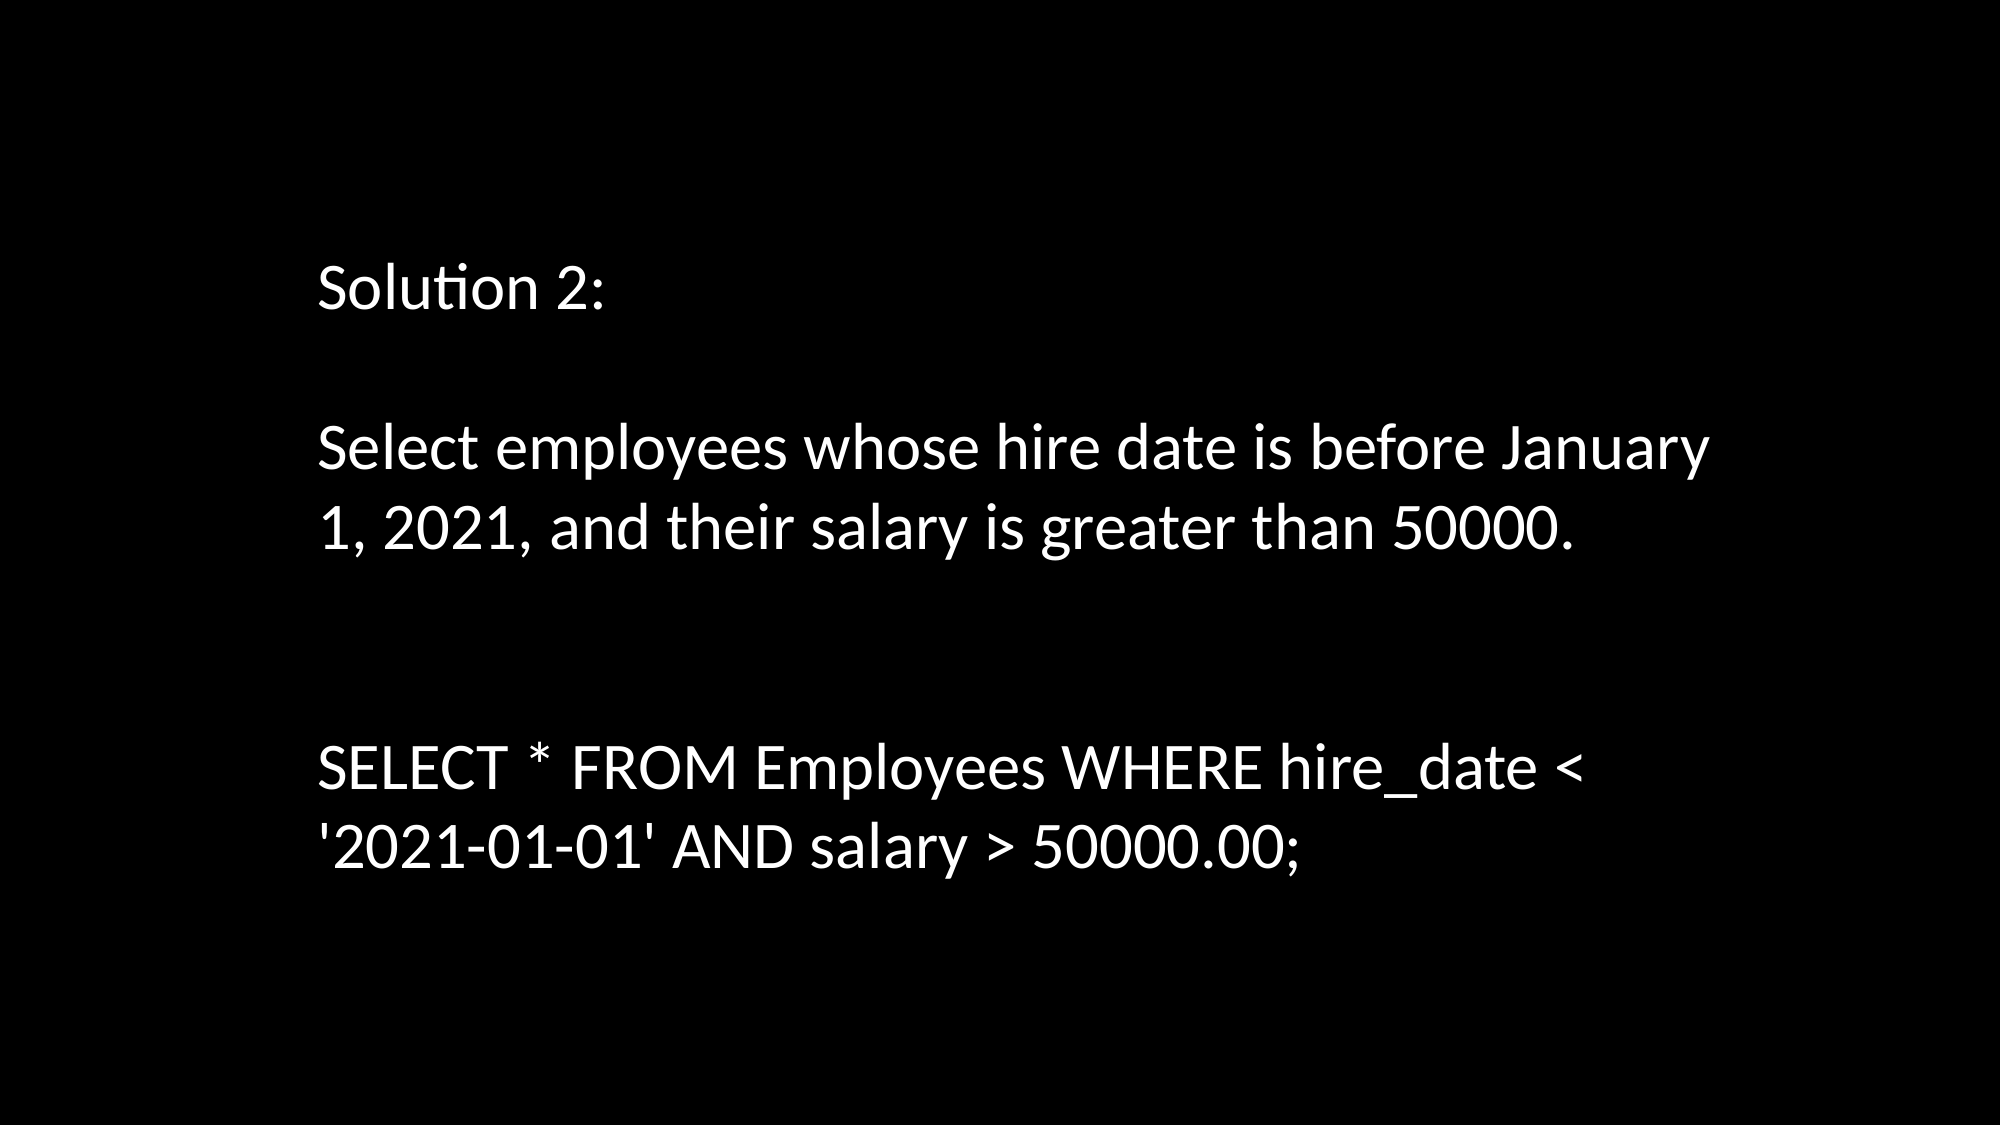

Solution 2:

Select employees whose hire date is before January 1, 2021, and their salary is greater than 50000.

SELECT * FROM Employees WHERE hire_date < '2021-01-01' AND salary > 50000.00;